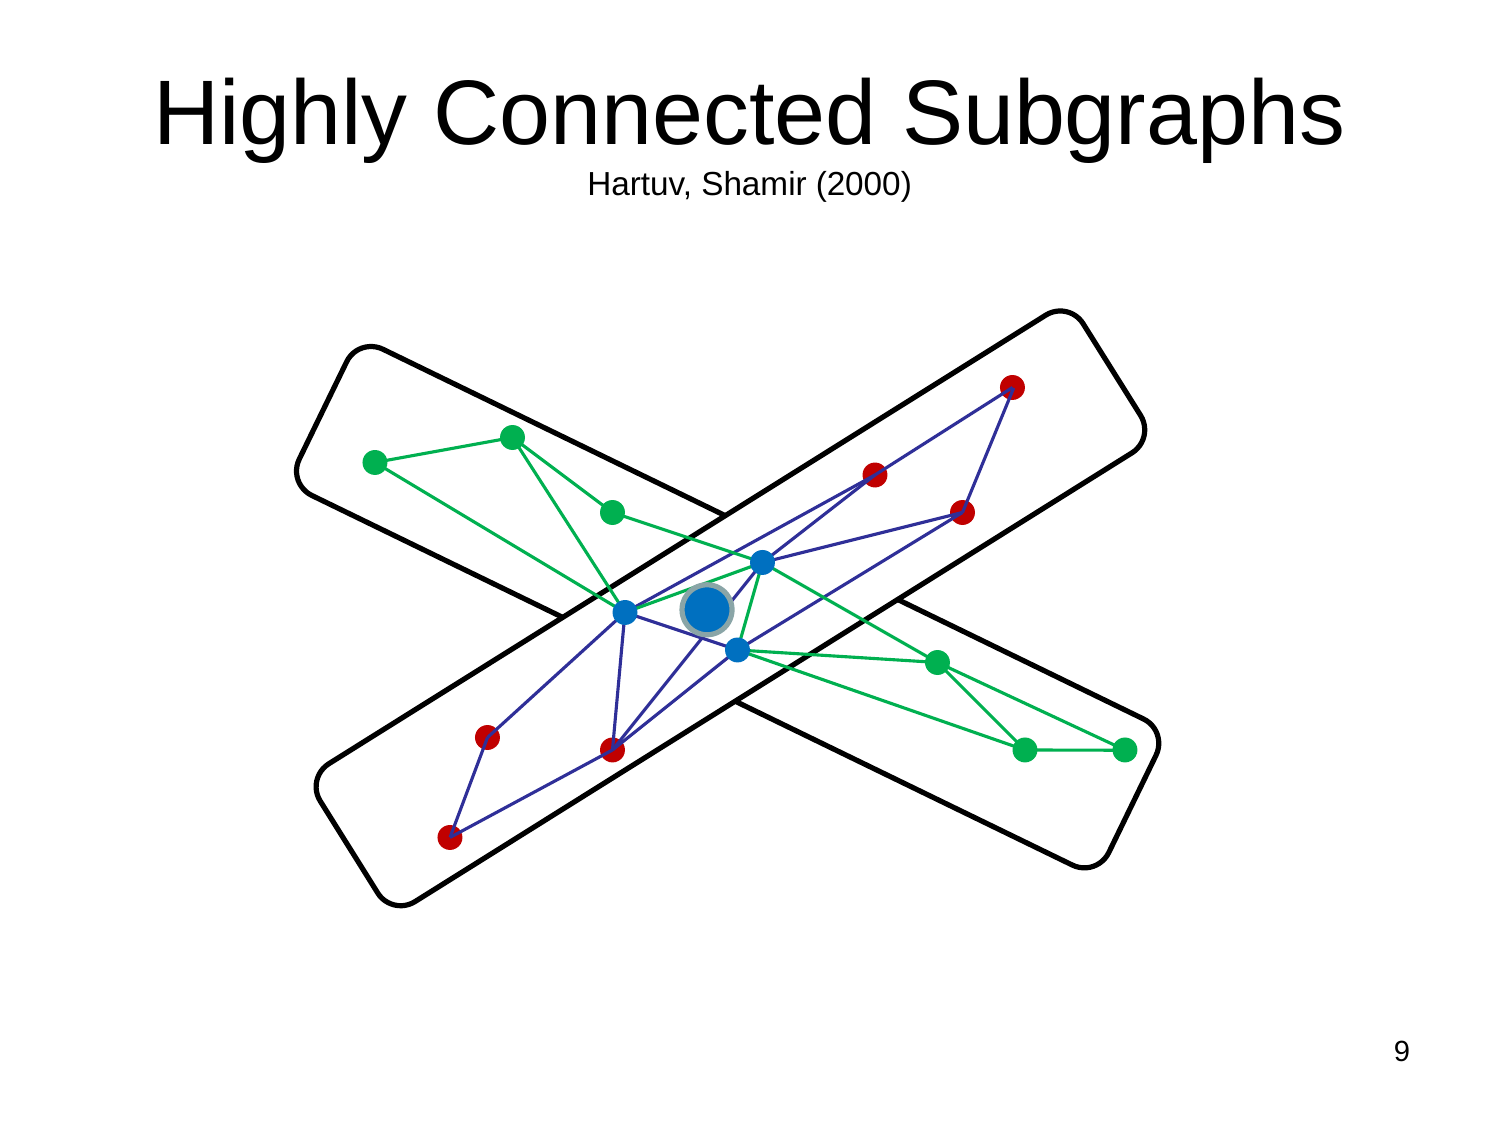

# Highly Connected Subgraphs Hartuv, Shamir (2000)

9